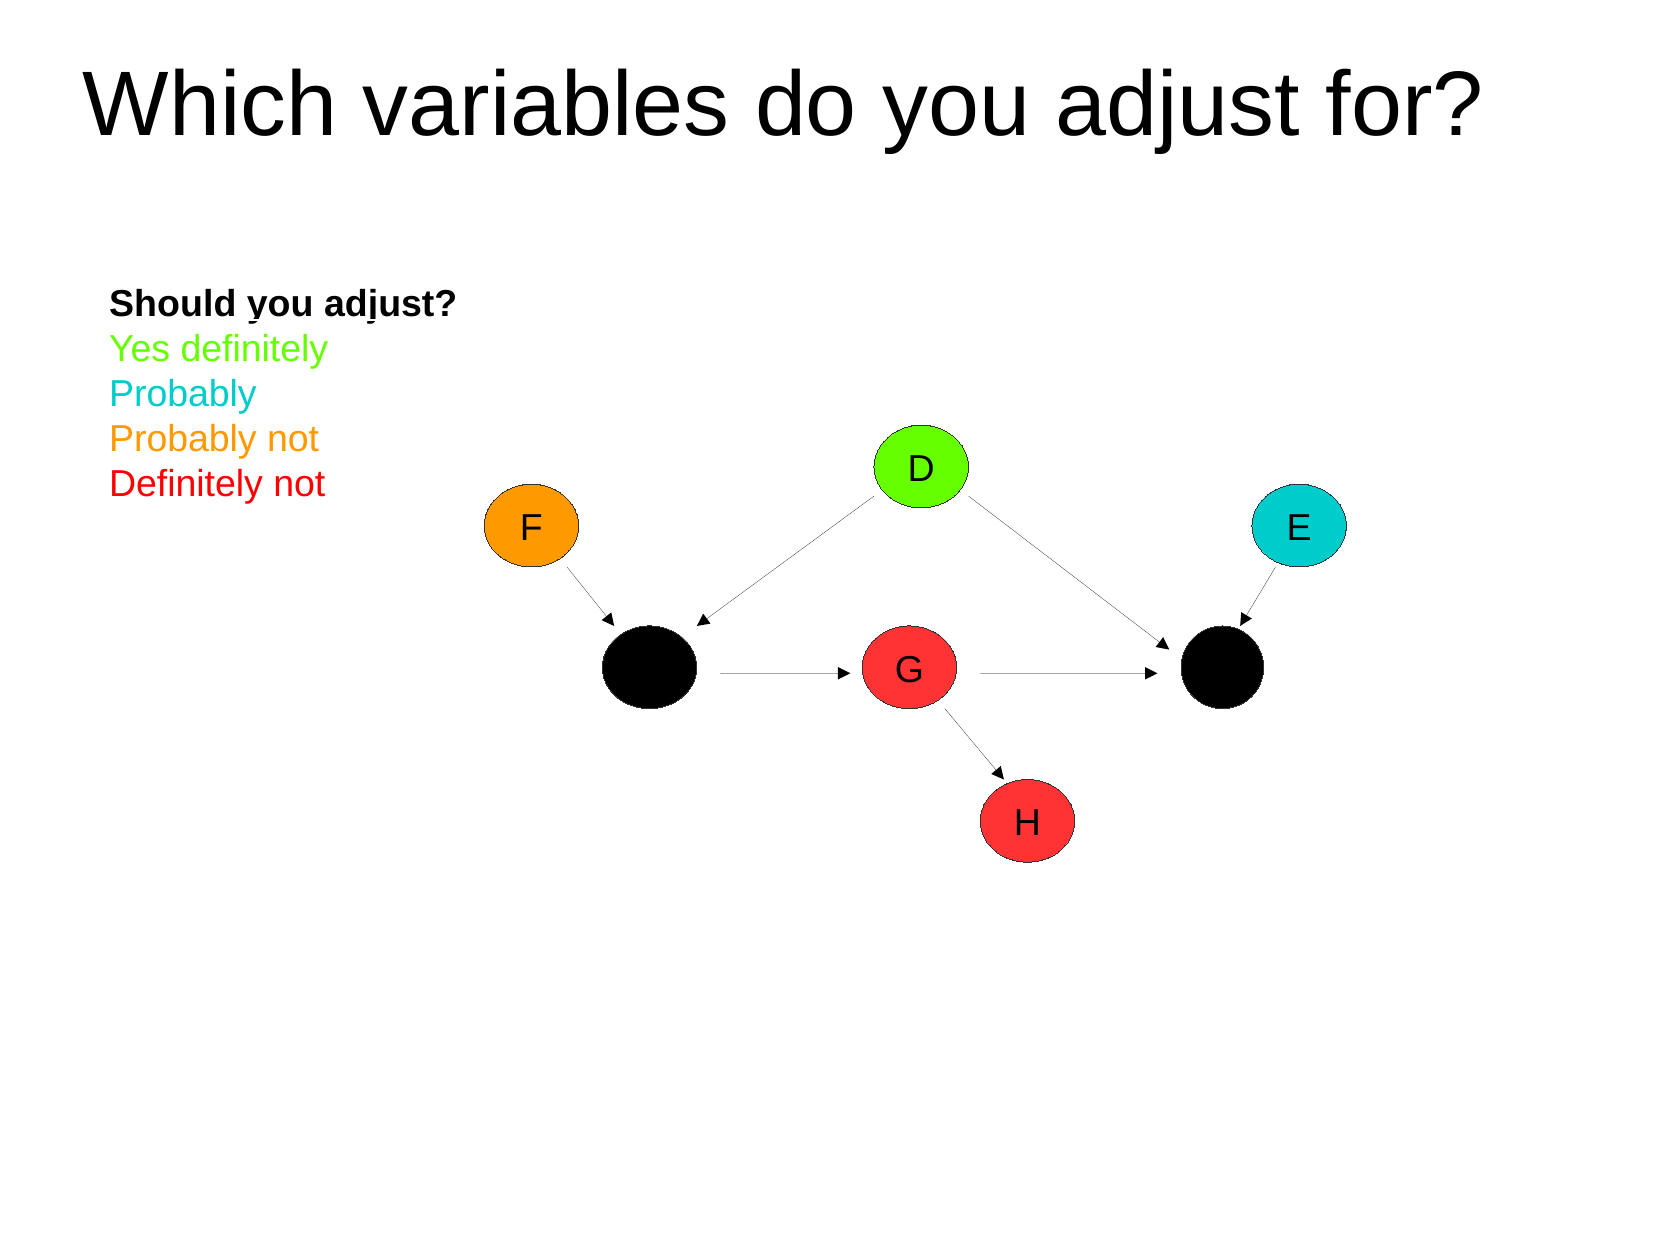

Which variables do you adjust for?

Should you adjust?
Yes definitely
Probably
Probably not
Definitely not

D
F
E

X
G
Y

H